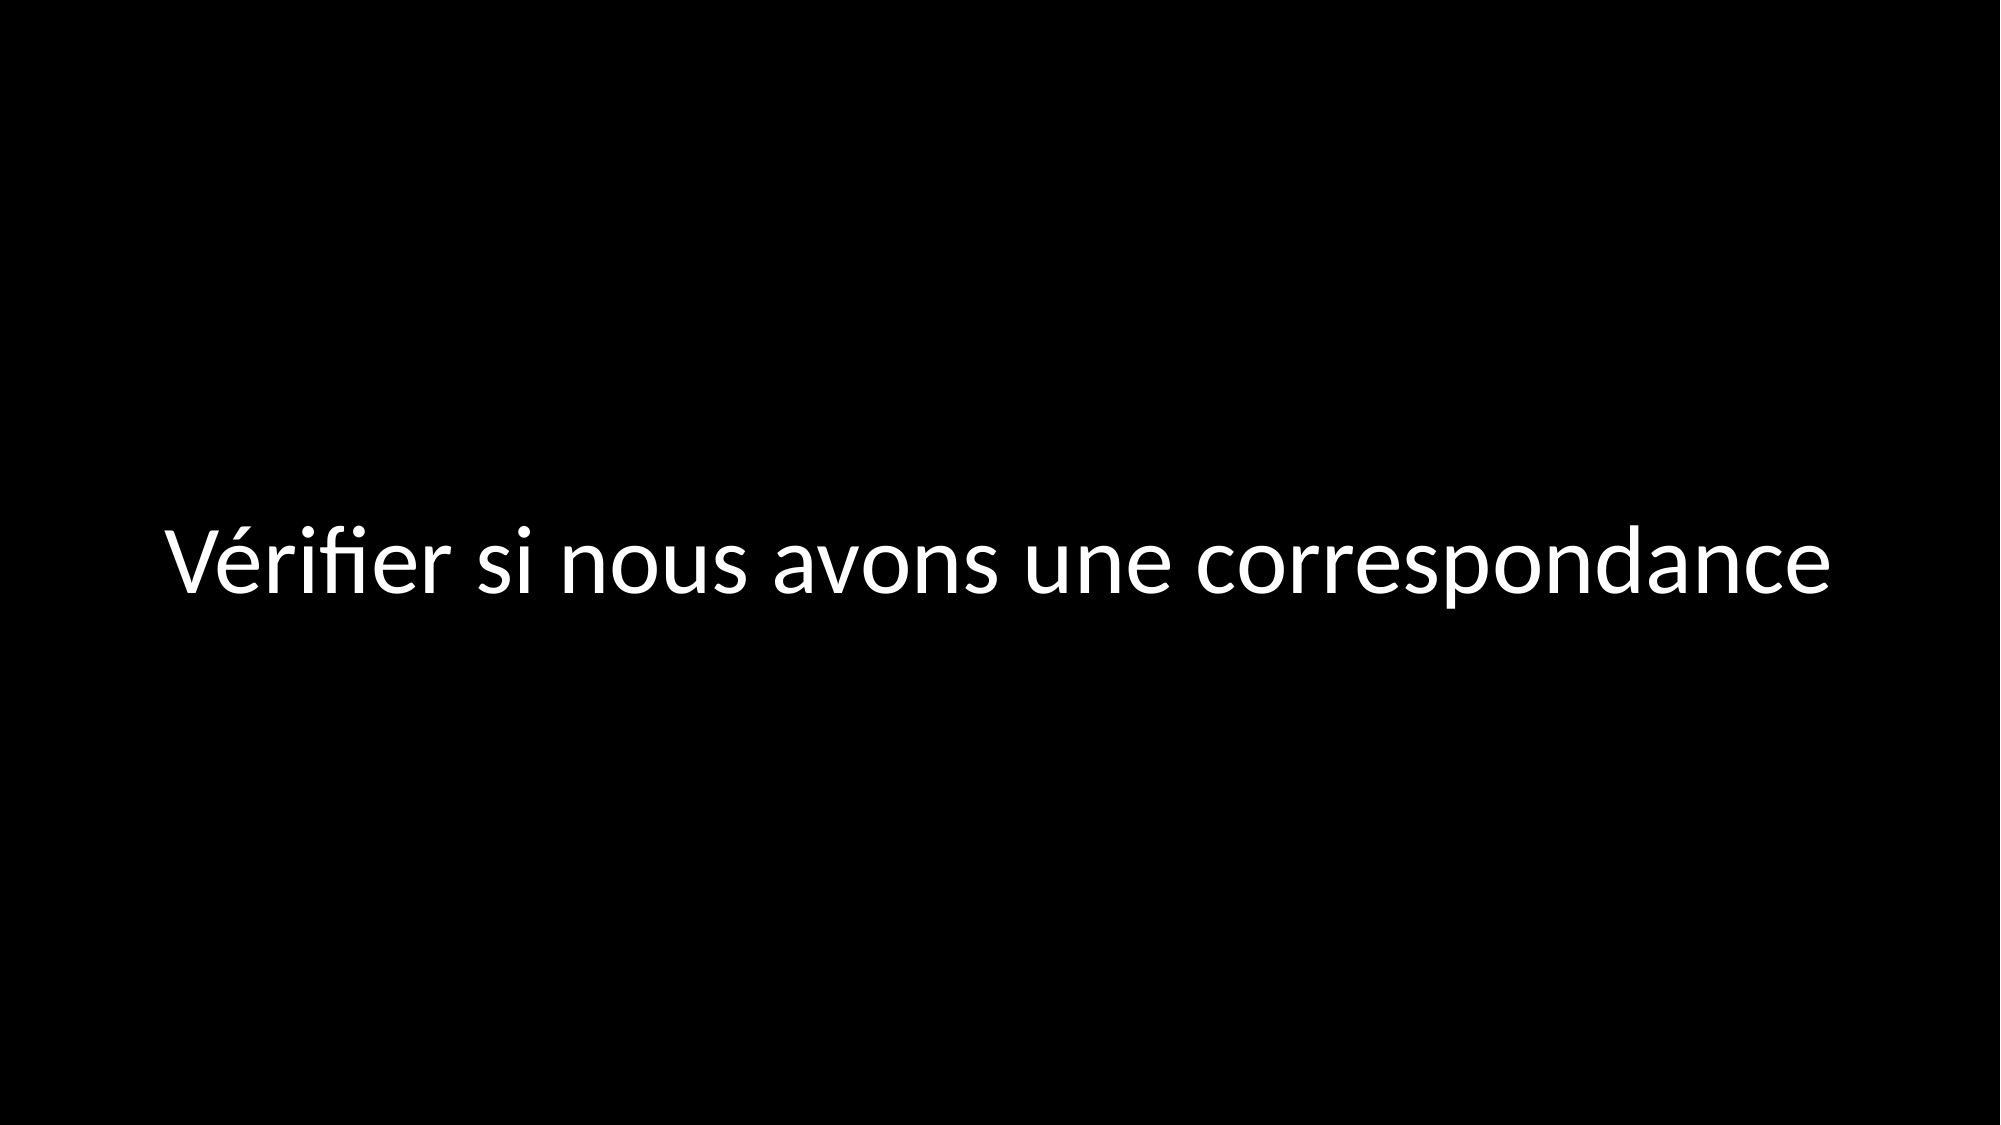

# Vérifier si nous avons une correspondance